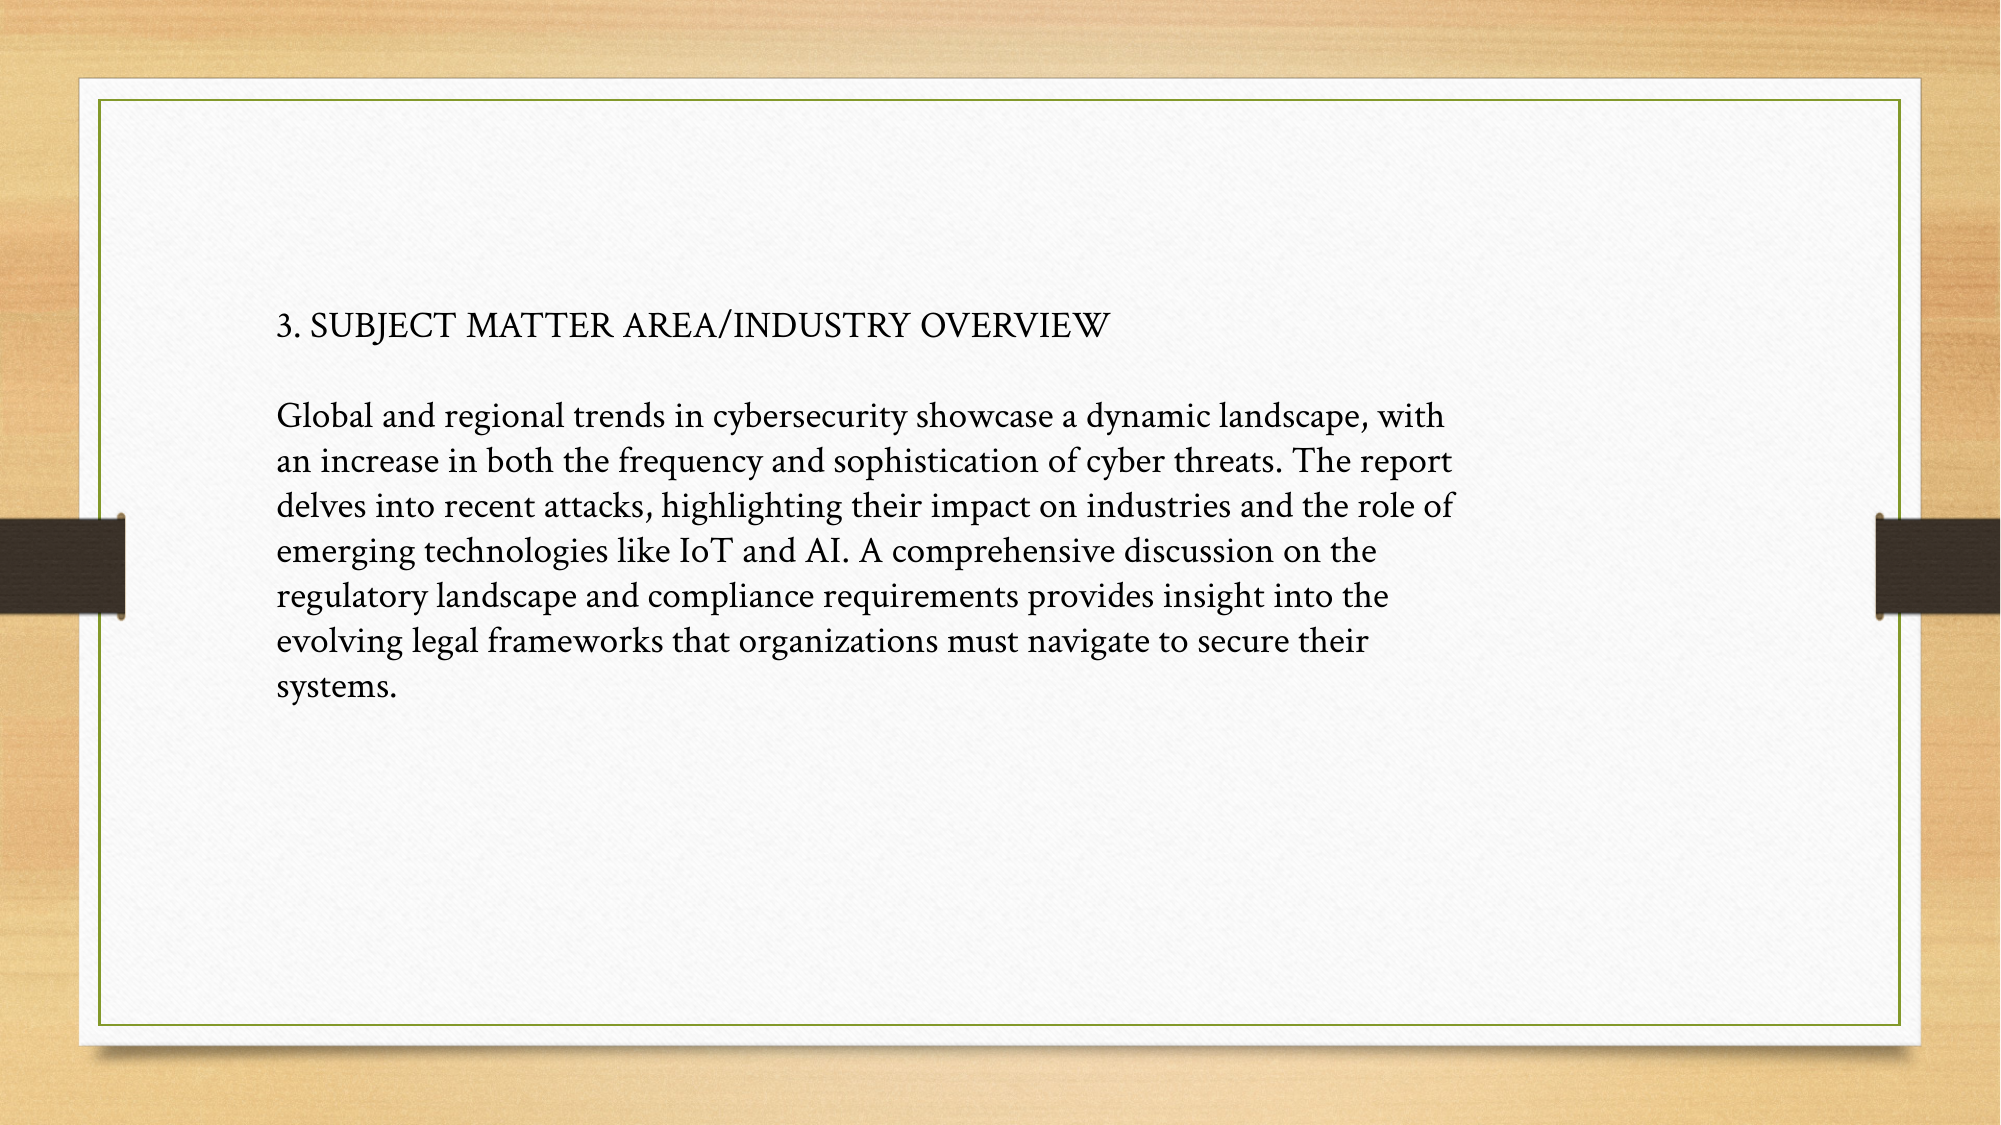

3. SUBJECT MATTER AREA/INDUSTRY OVERVIEW

Global and regional trends in cybersecurity showcase a dynamic landscape, with an increase in both the frequency and sophistication of cyber threats. The report delves into recent attacks, highlighting their impact on industries and the role of emerging technologies like IoT and AI. A comprehensive discussion on the regulatory landscape and compliance requirements provides insight into the evolving legal frameworks that organizations must navigate to secure their systems.